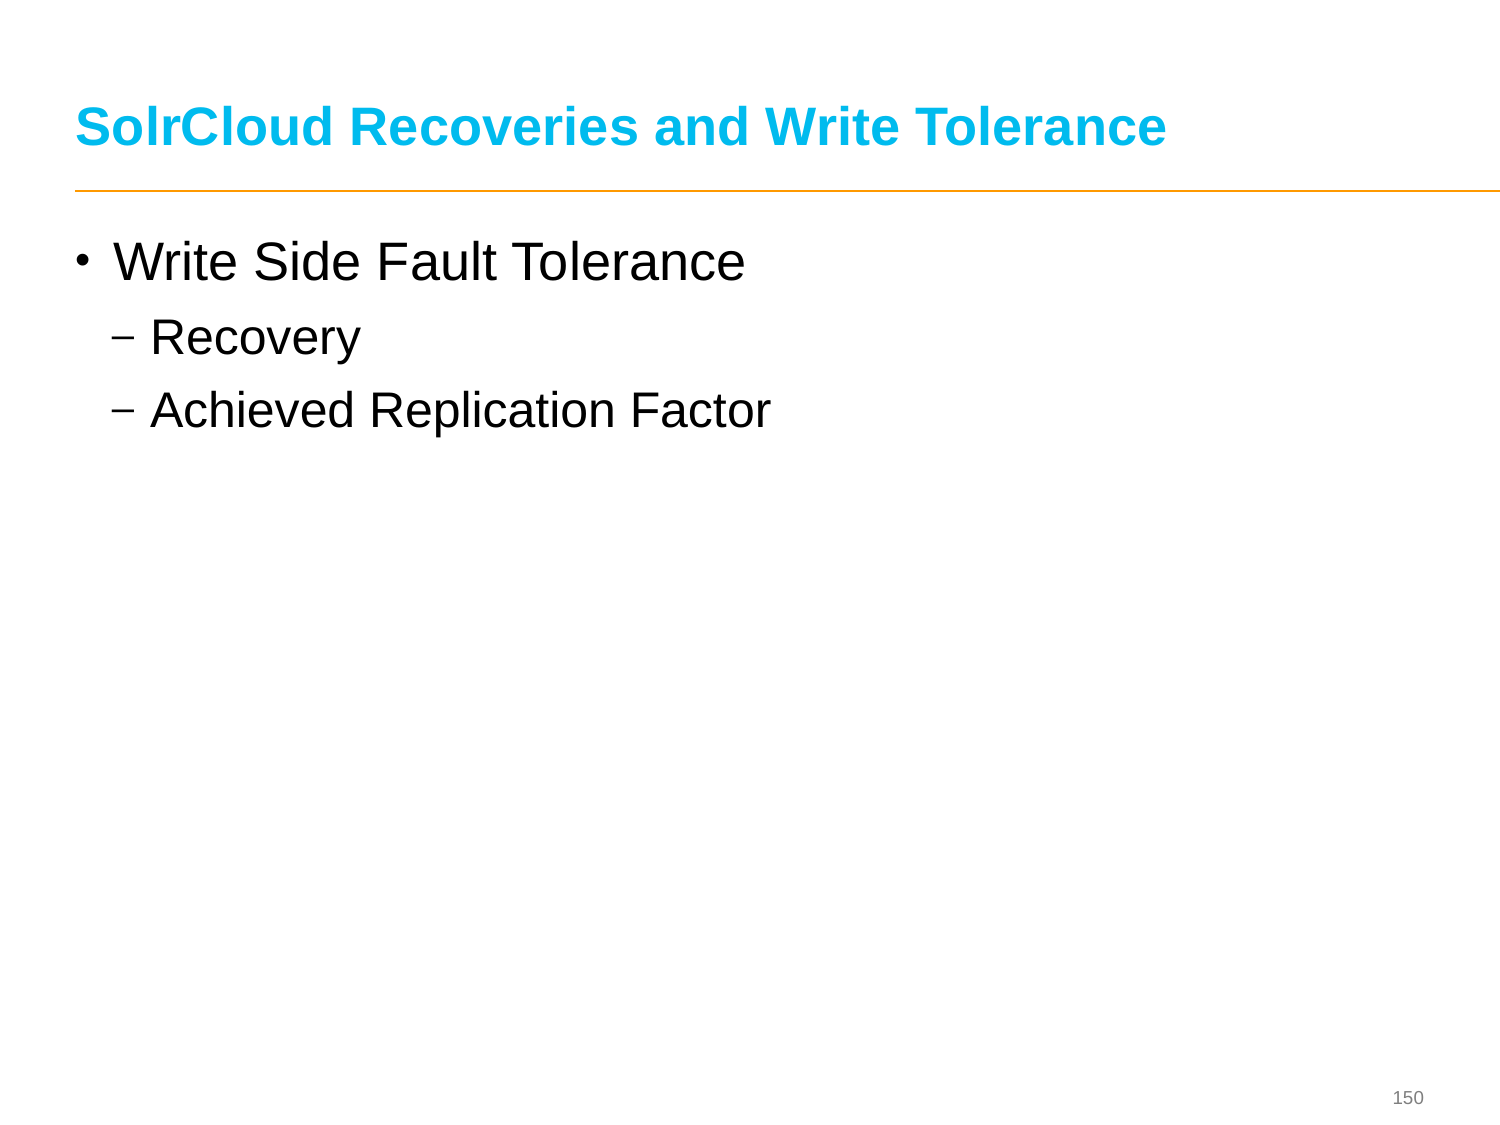

# SolrCloud Recoveries and Write Tolerance
Write Side Fault Tolerance
Recovery
Achieved Replication Factor